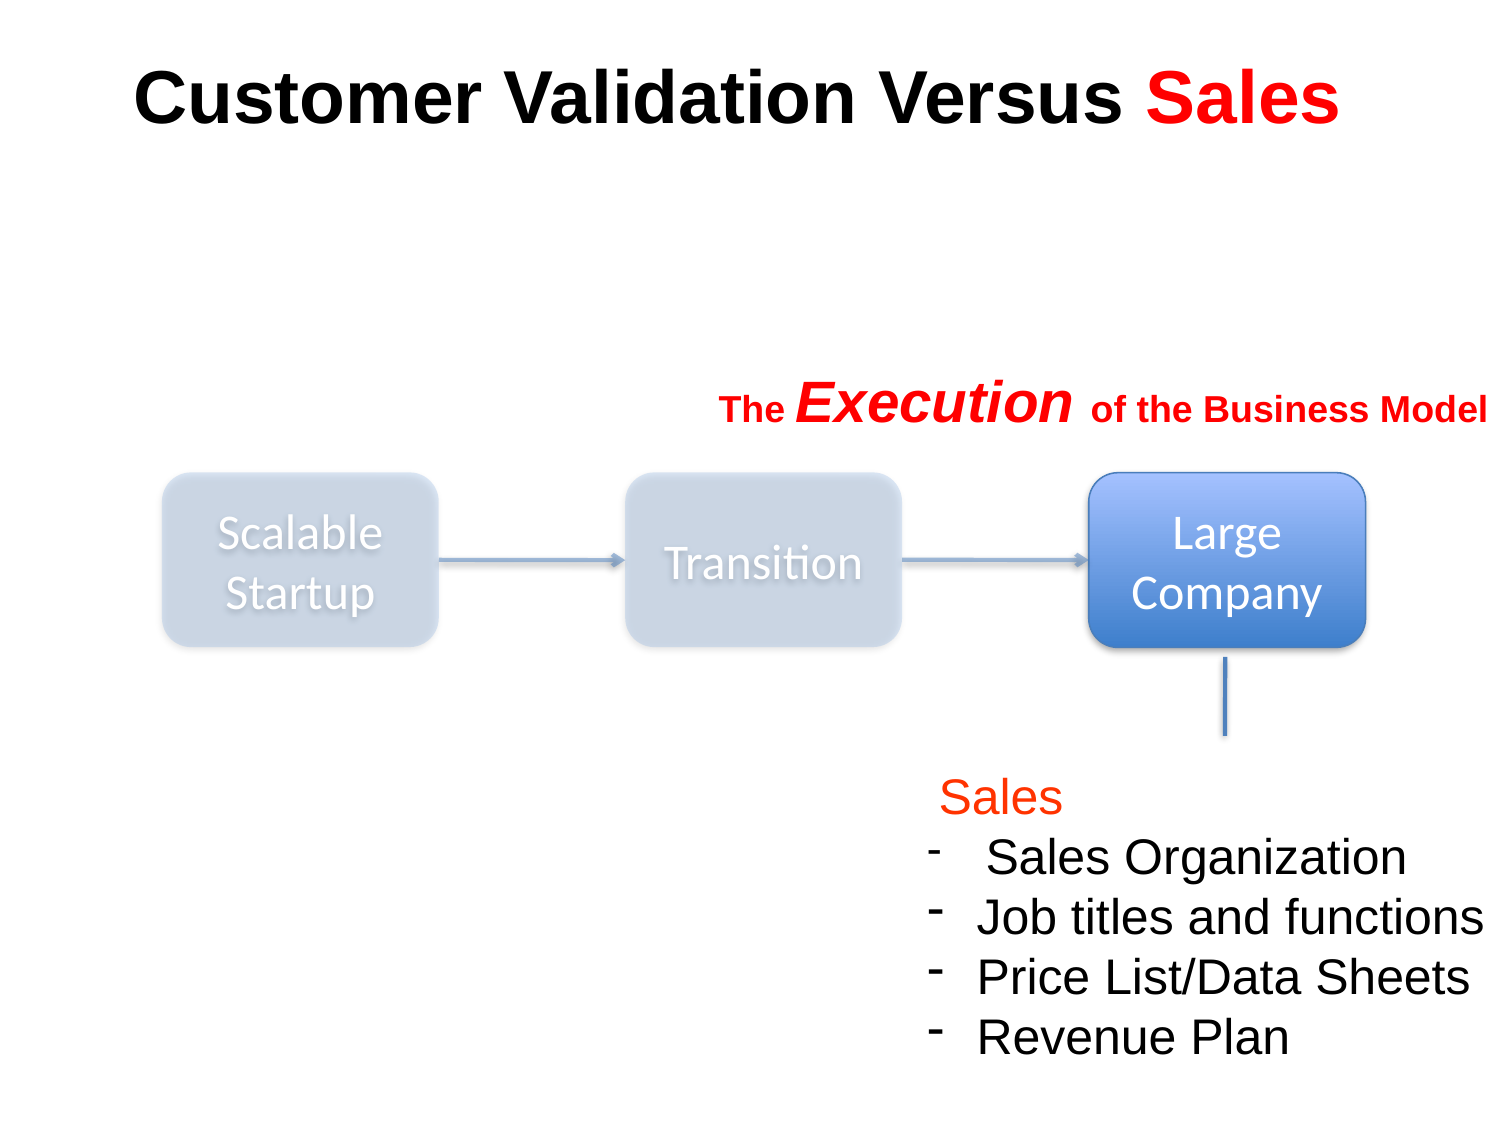

# Customer Validation Versus Sales
The Execution of the Business Model
Scalable
Startup
Transition
Large
Company
 Sales
  Sales Organization
 Job titles and functions
 Price List/Data Sheets
 Revenue Plan